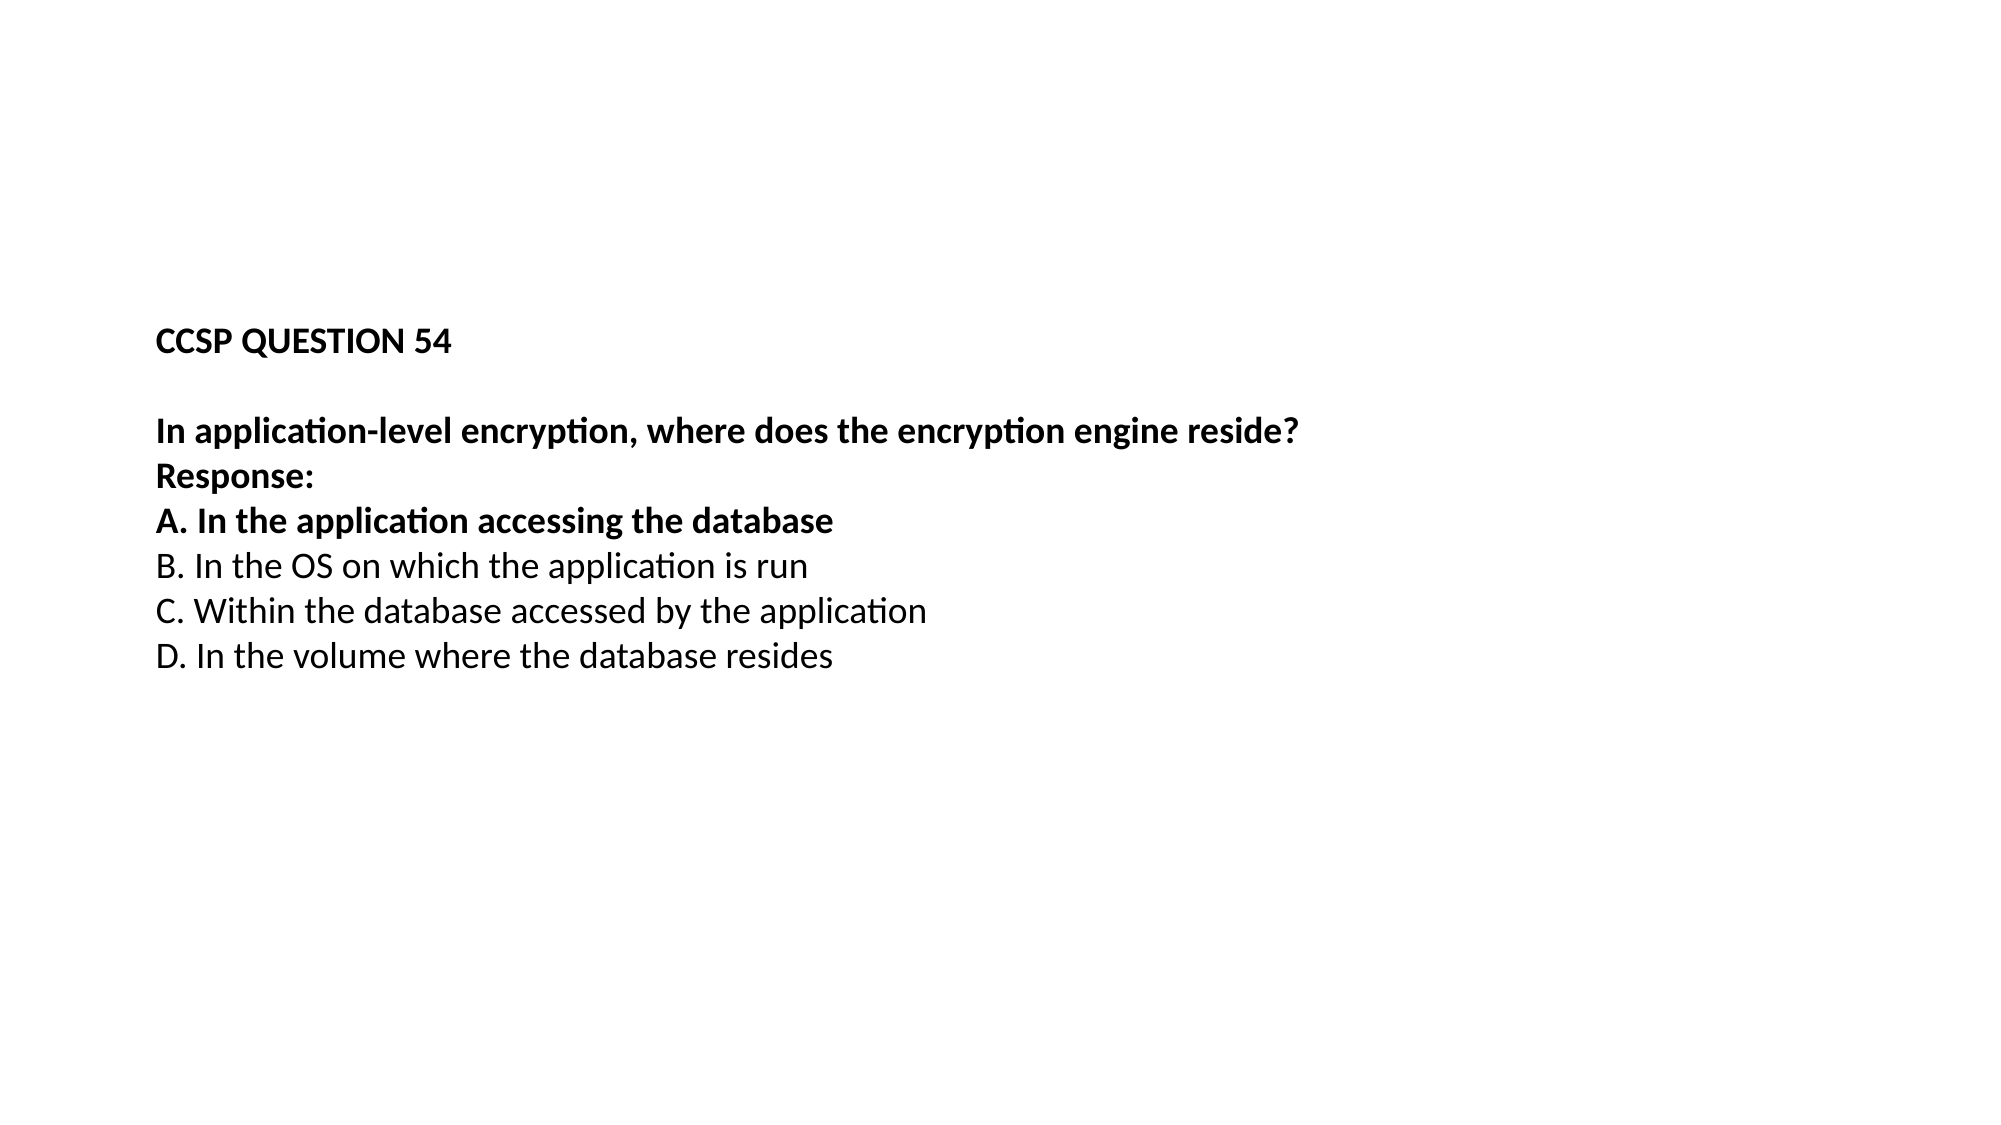

CCSP QUESTION 54

In application-level encryption, where does the encryption engine reside?
Response:
A. In the application accessing the database
B. In the OS on which the application is run
C. Within the database accessed by the application
D. In the volume where the database resides